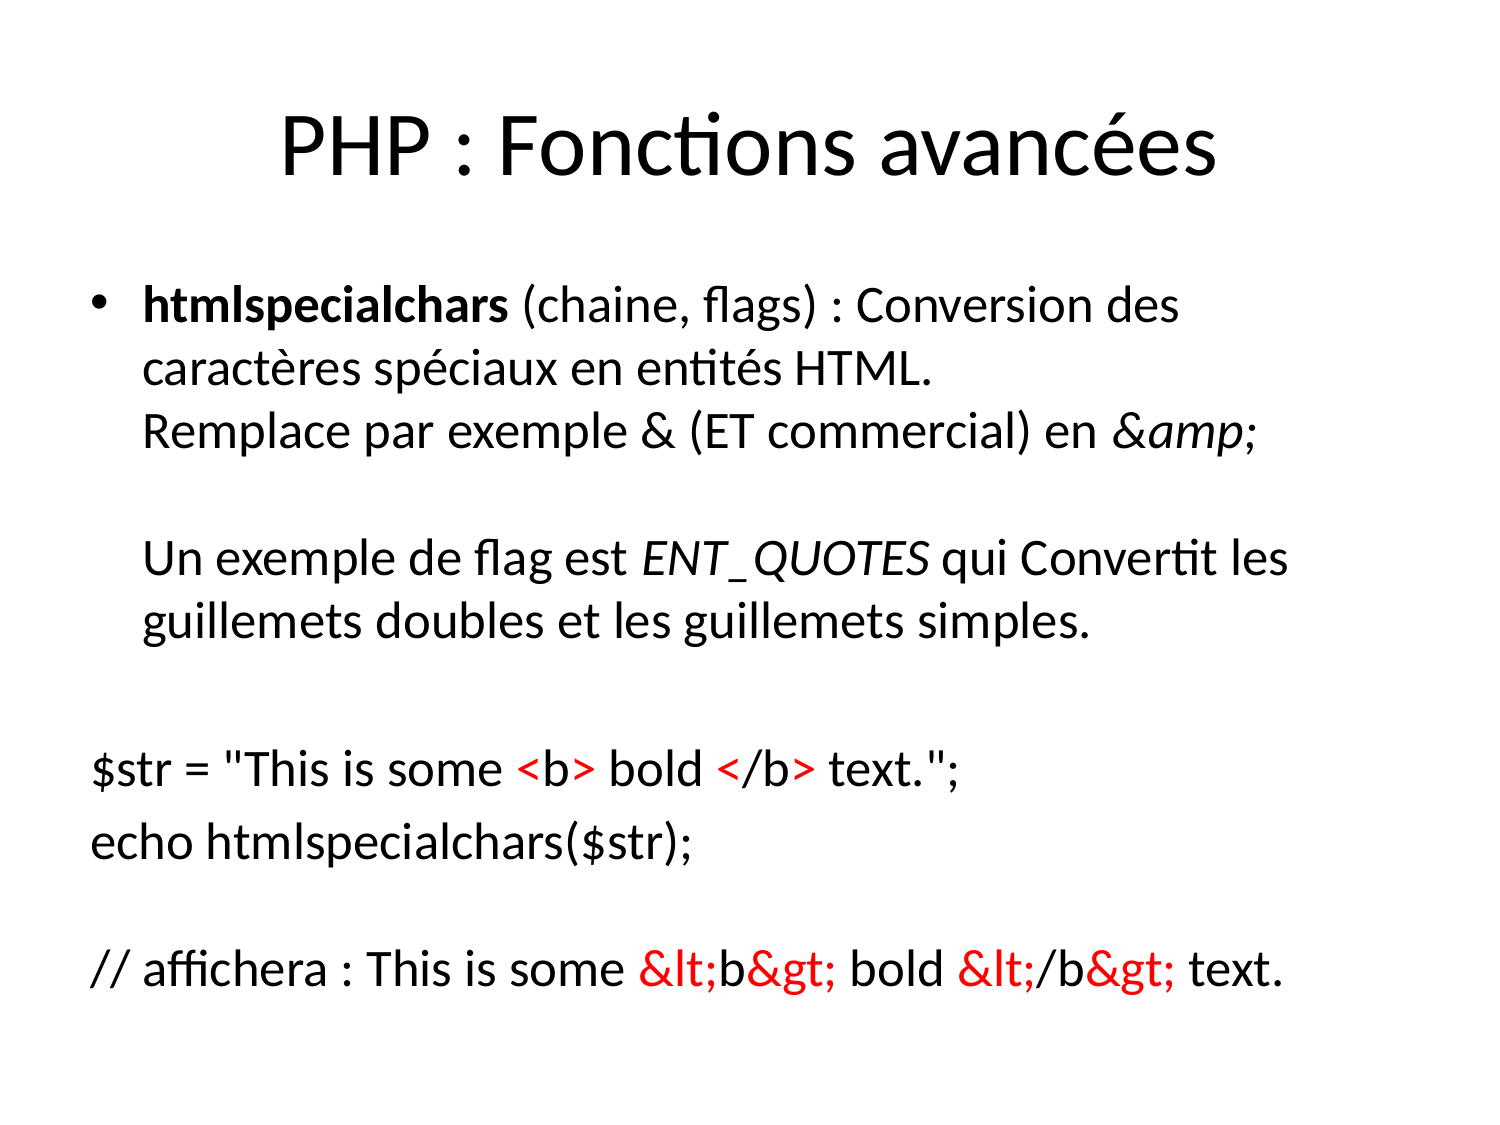

# PHP : Fonctions avancées
htmlspecialchars (chaine, flags) : Conversion des caractères spéciaux en entités HTML.
Remplace par exemple & (ET commercial) en &amp;
Un exemple de flag est ENT_QUOTES qui Convertit les guillemets doubles et les guillemets simples.

$str = "This is some <b> bold </b> text.";
echo htmlspecialchars($str);
// affichera : This is some &lt;b&gt; bold &lt;/b&gt; text.